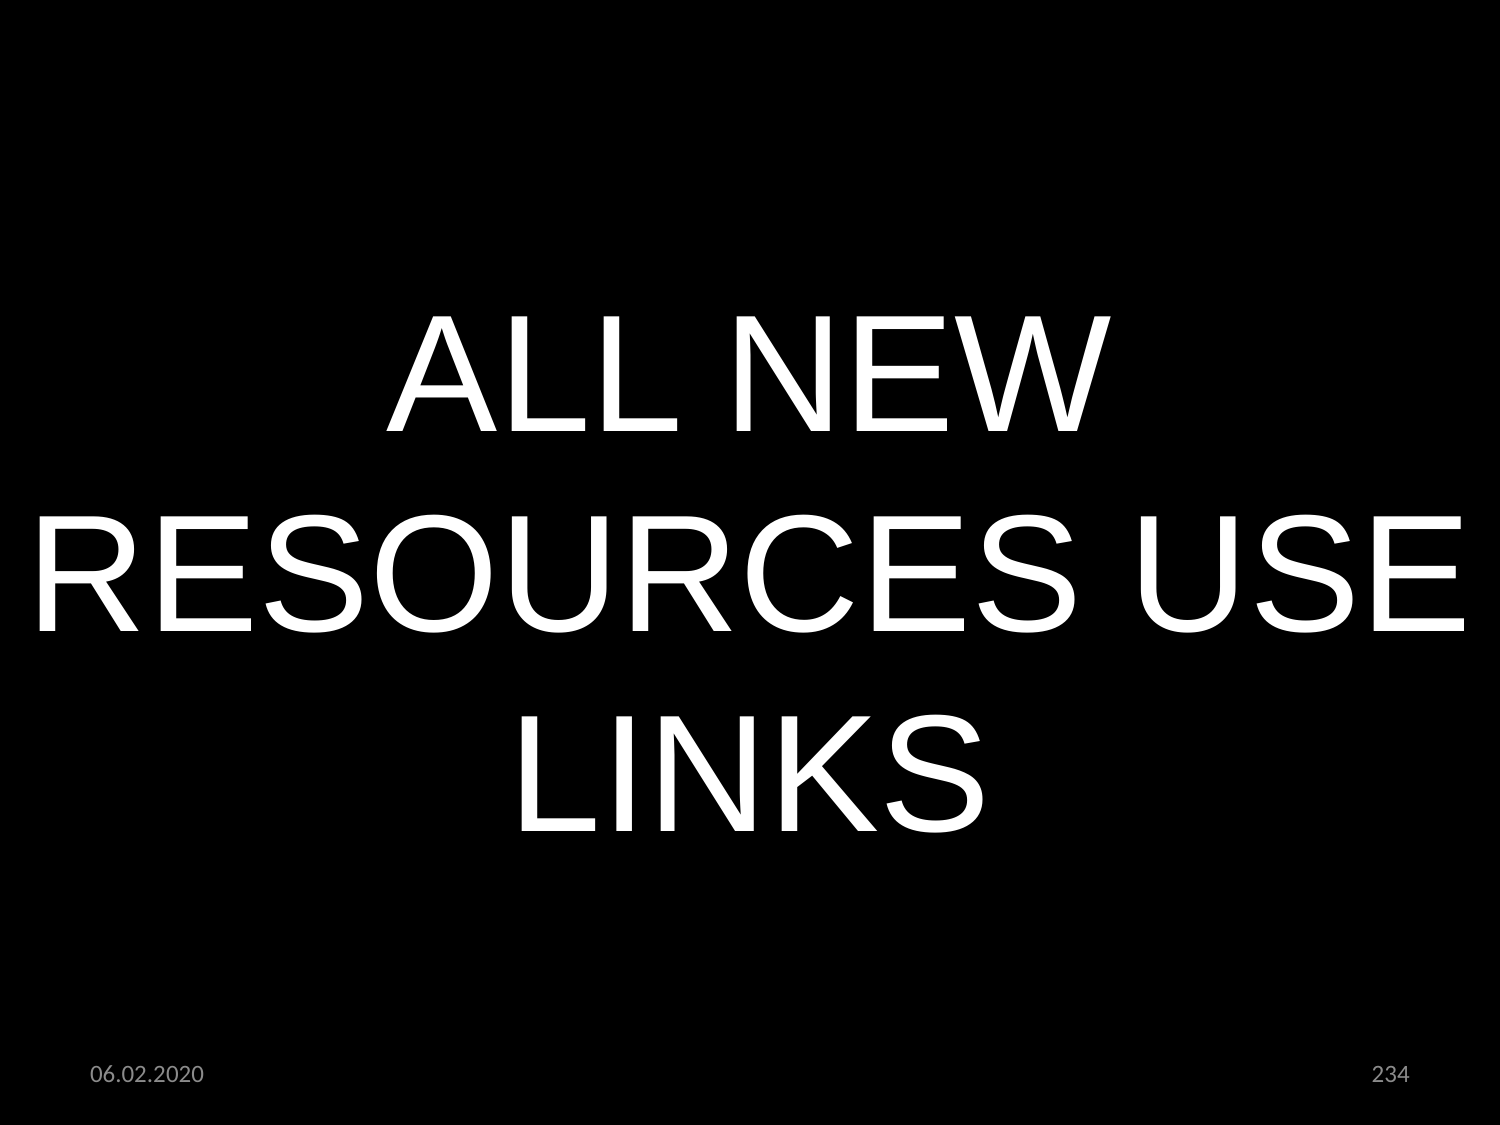

ALL NEW RESOURCES USE LINKS
06.02.2020
234